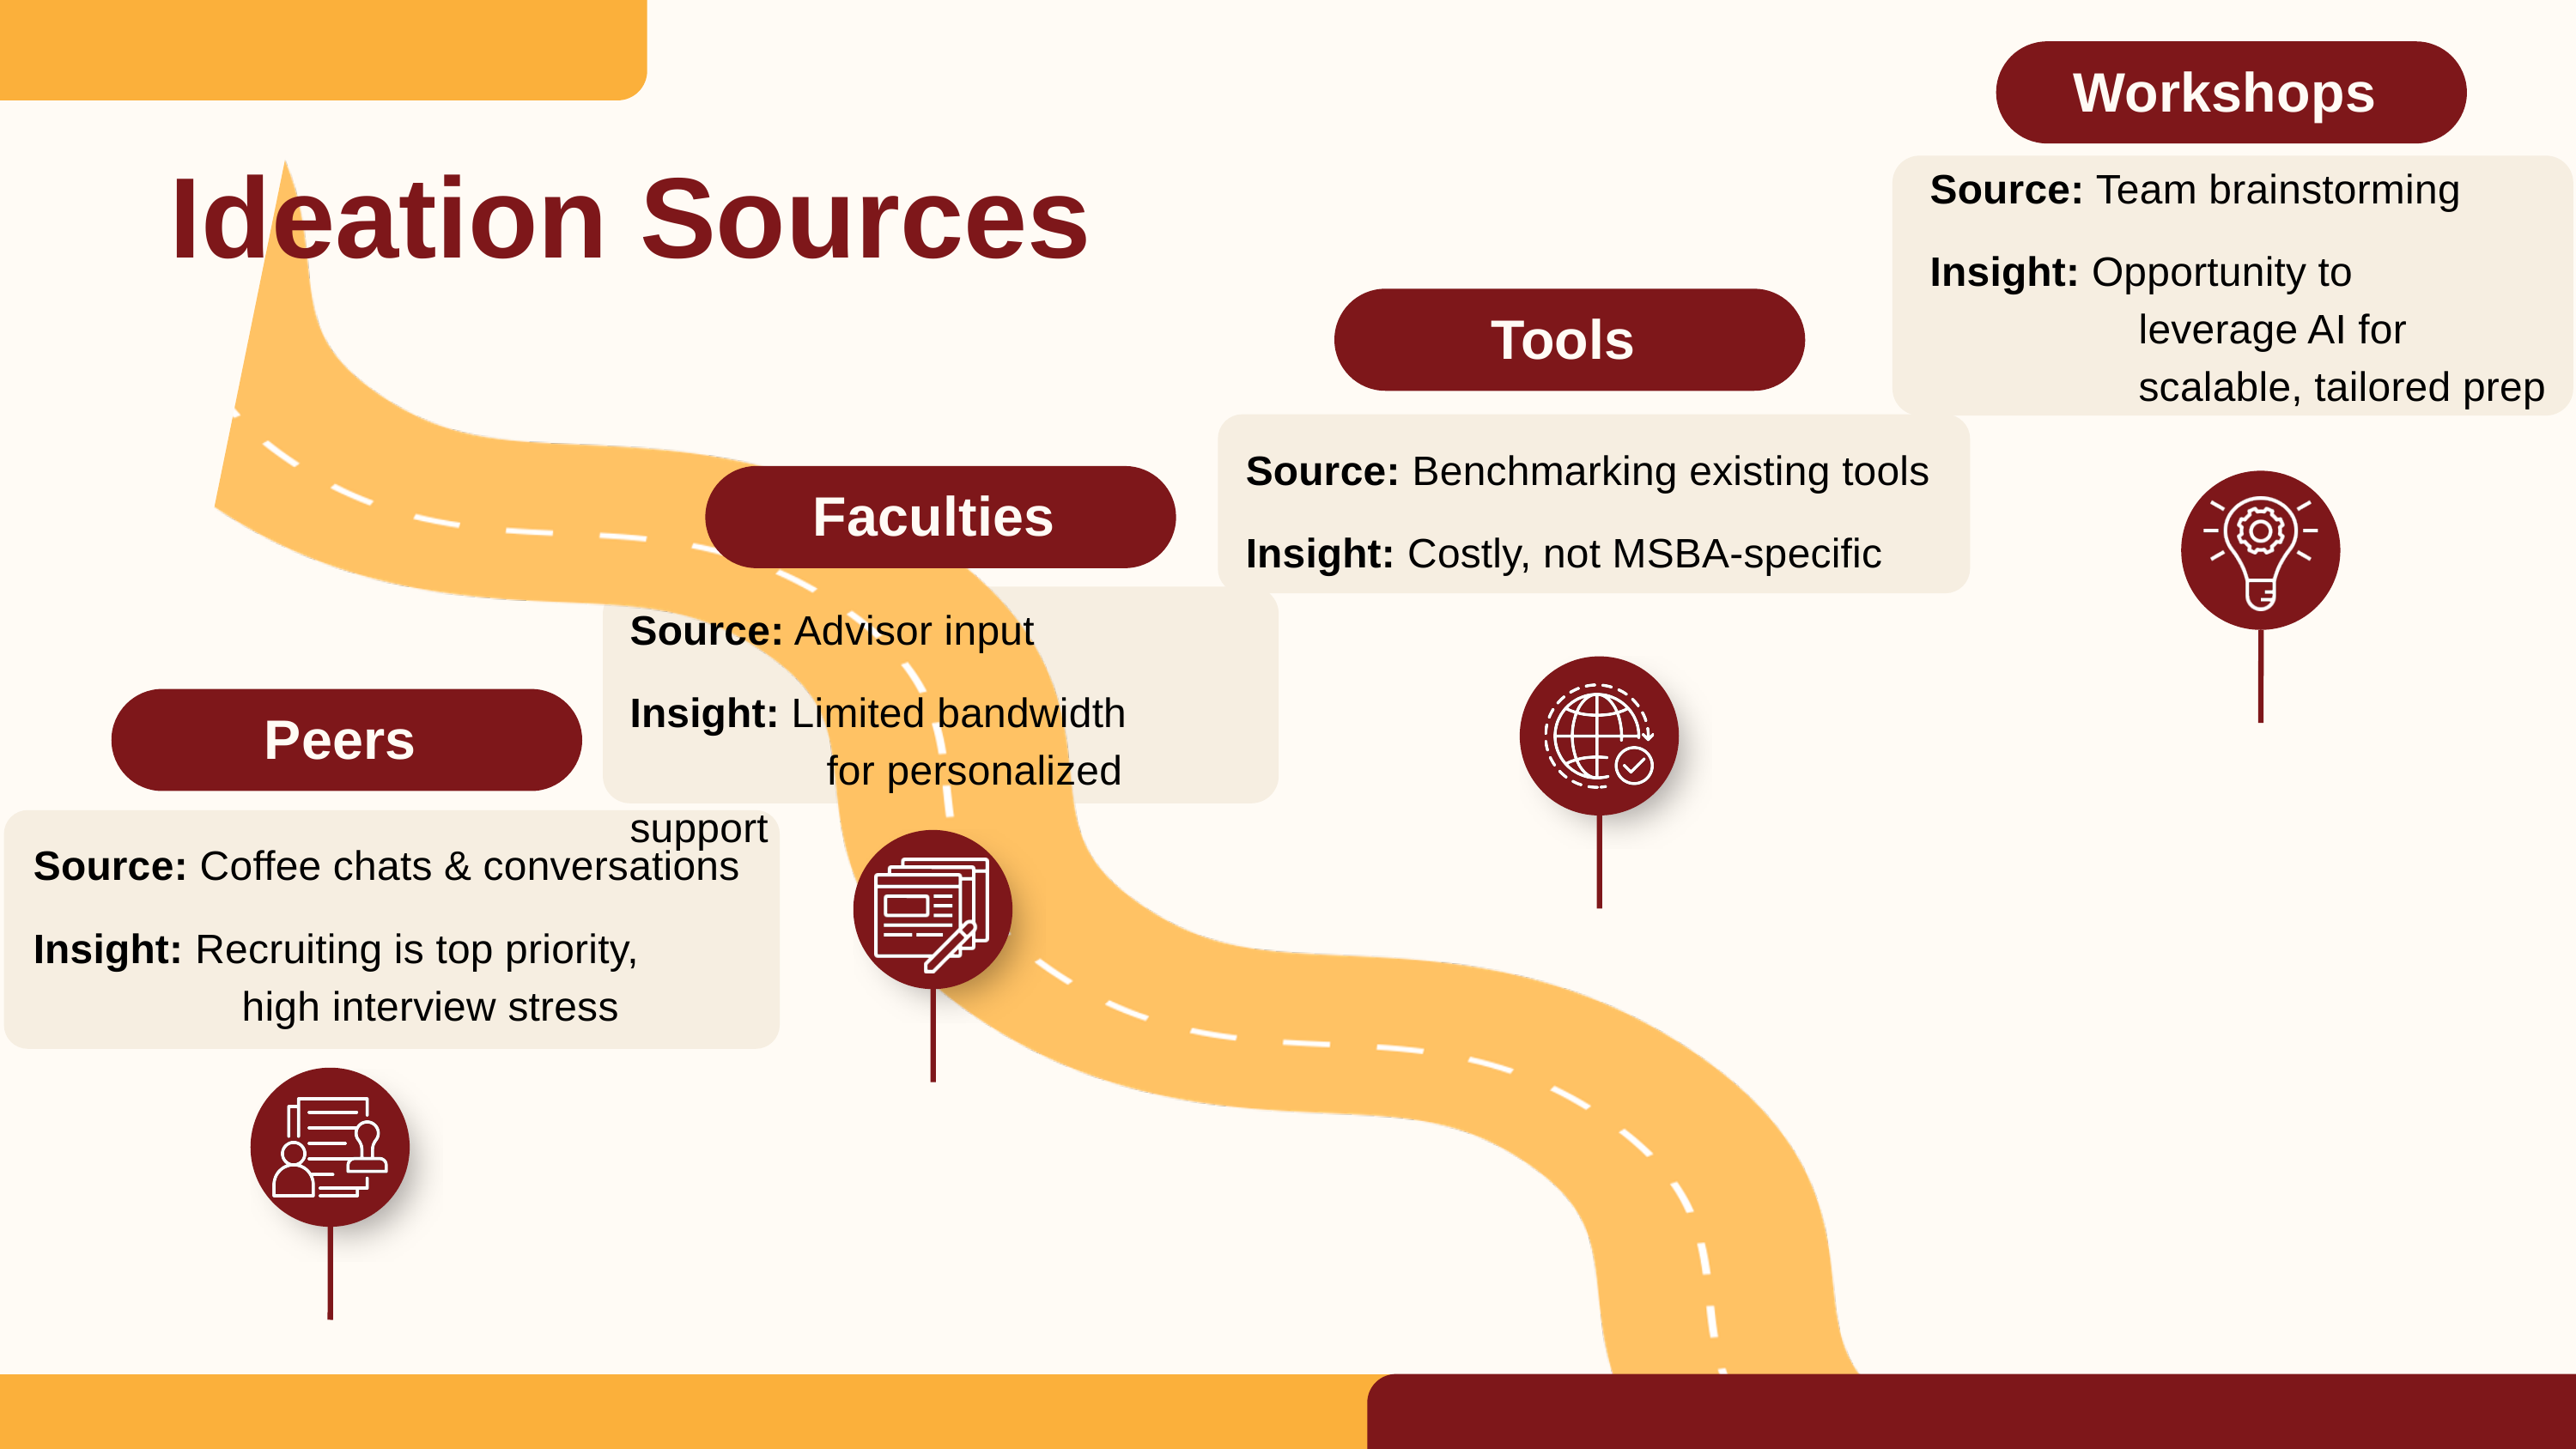

Workshops
Source: Team brainstorming

Insight: Opportunity to
                  leverage AI for
                  scalable, tailored prep

Ideation Sources

Tools

Source: Benchmarking existing tools

Insight: Costly, not MSBA-specific

Faculties

Source: Advisor input

Insight: Limited bandwidth
                 for personalized support

Peers

Source: Coffee chats & conversations

Insight: Recruiting is top priority,
                  high interview stress